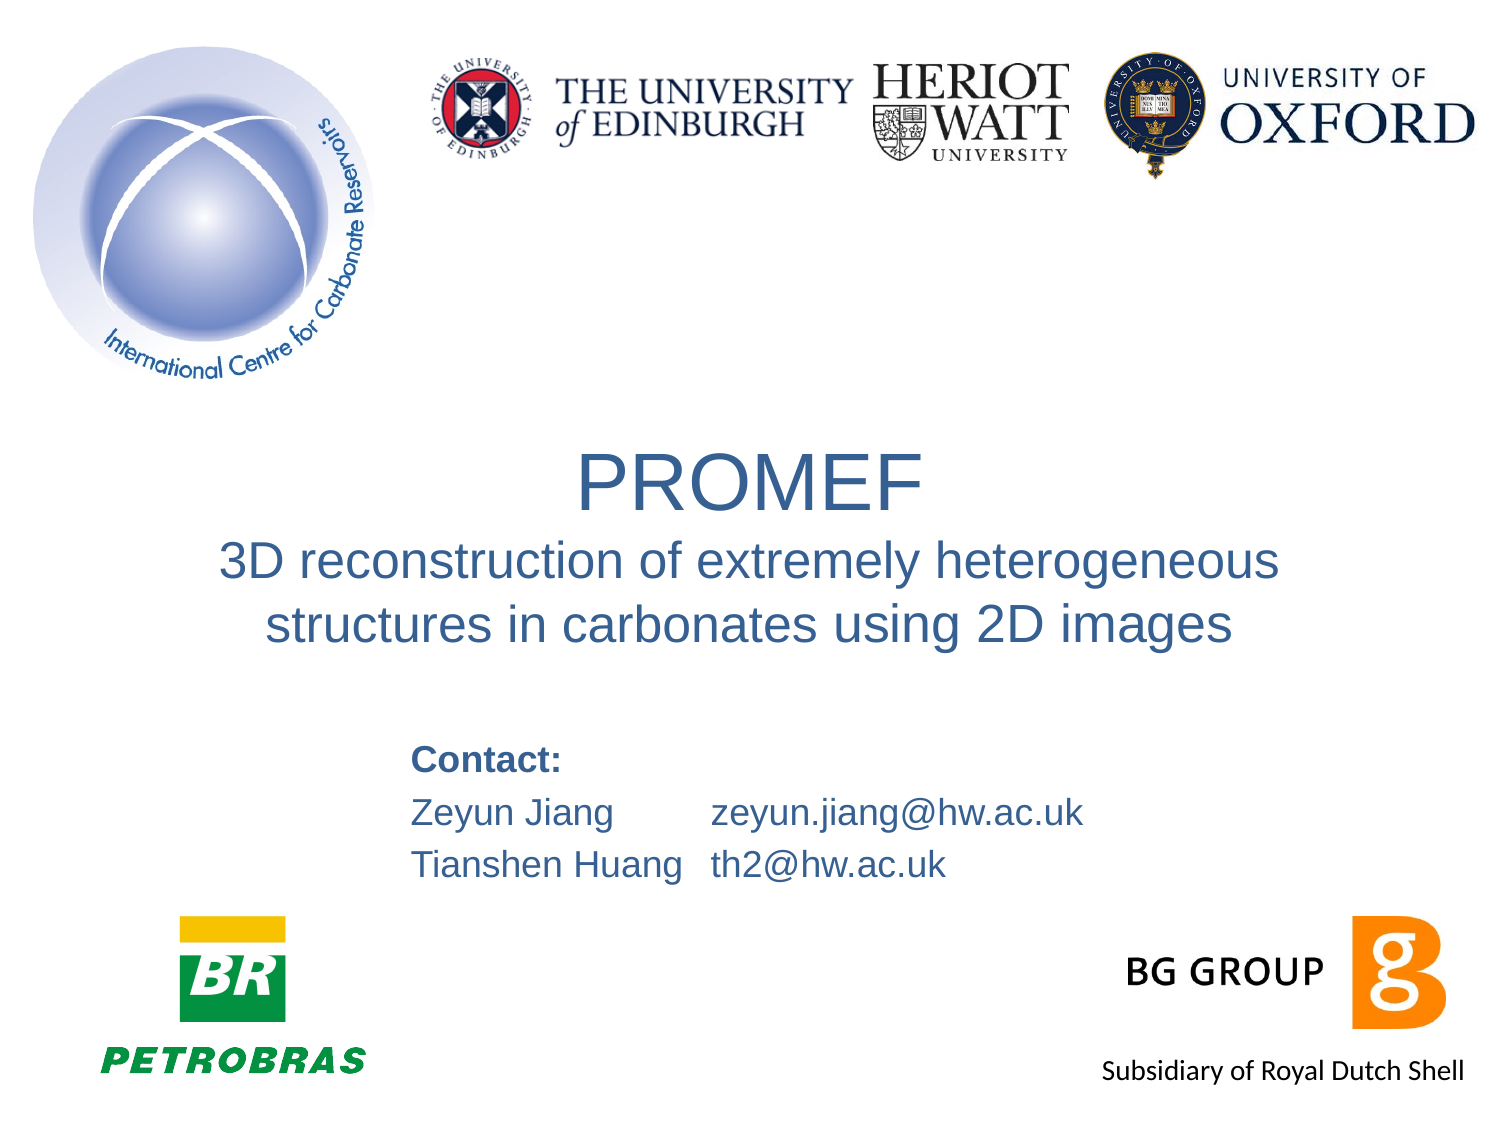

# PROMEF 3D reconstruction of extremely heterogeneous structures in carbonates using 2D images
Contact:
Zeyun Jiang	zeyun.jiang@hw.ac.uk
Tianshen Huang	th2@hw.ac.uk